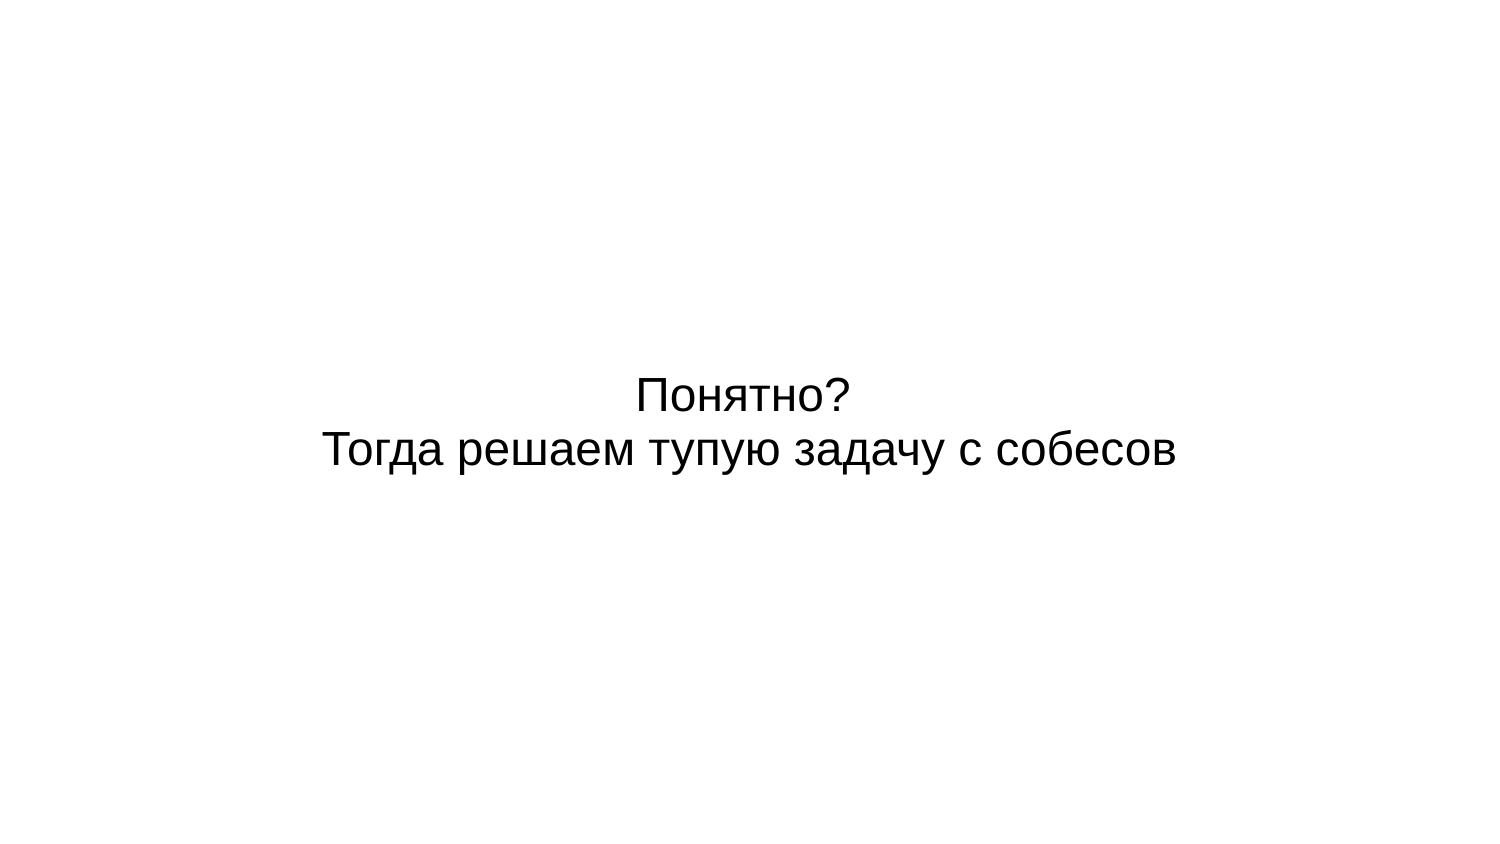

# Понятно? Тогда решаем тупую задачу с собесов